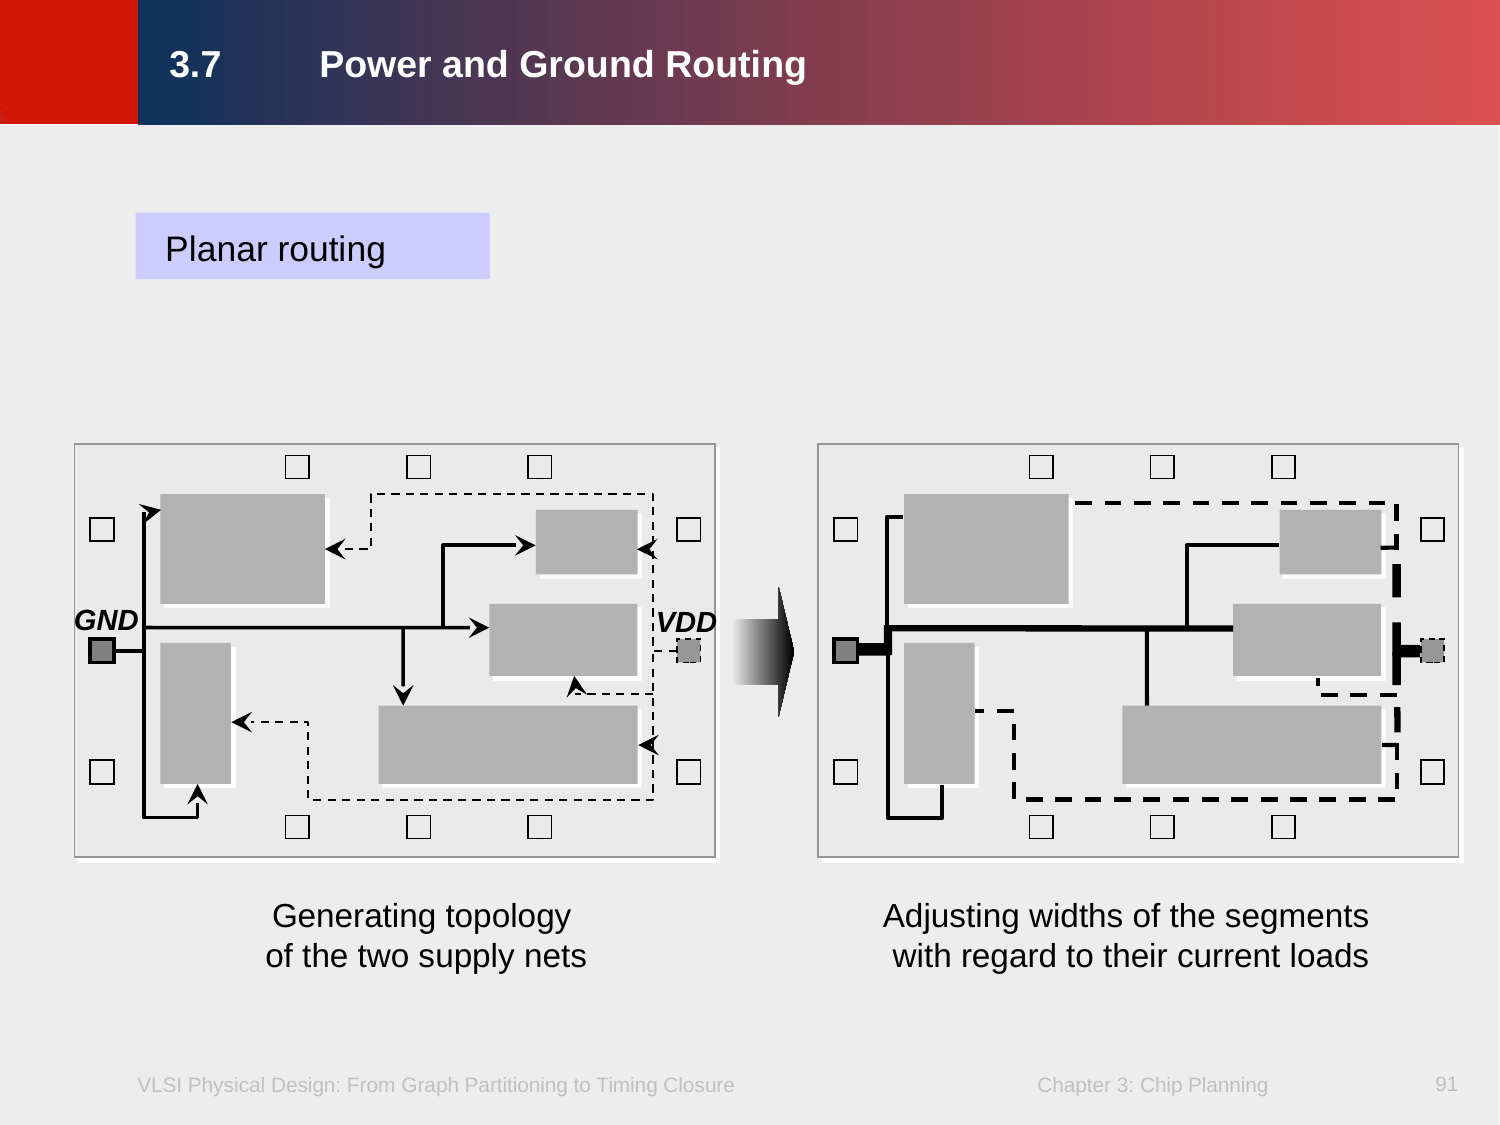

# 3.7	Power and Ground Routing
Planar routing

GND
VDD

Generating topology
of the two supply nets
Adjusting widths of the segments
with regard to their current loads
91